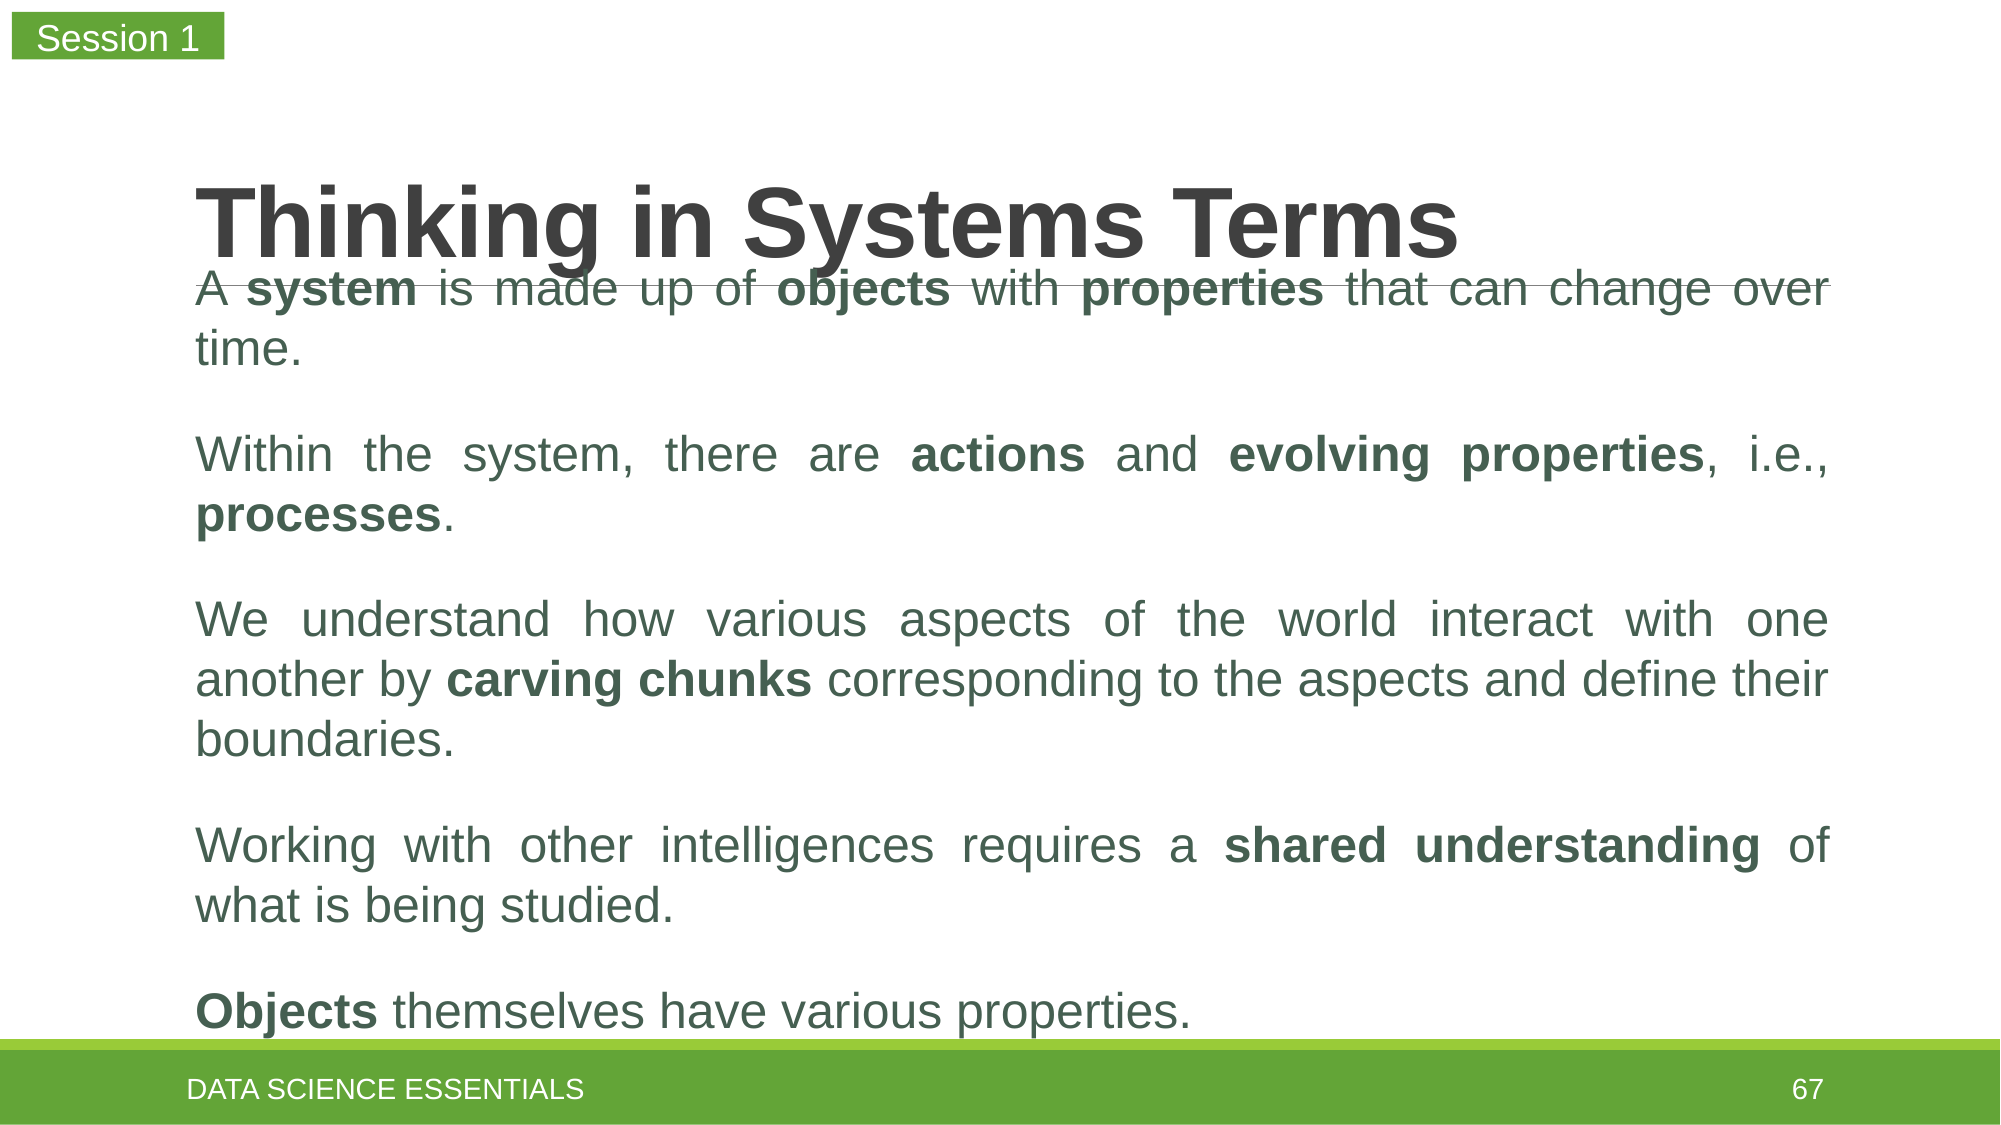

Session 1
# Thinking in Systems Terms
A system is made up of objects with properties that can change over time.
Within the system, there are actions and evolving properties, i.e., processes.
We understand how various aspects of the world interact with one another by carving chunks corresponding to the aspects and define their boundaries.
Working with other intelligences requires a shared understanding of what is being studied.
Objects themselves have various properties.
DATA SCIENCE ESSENTIALS
67